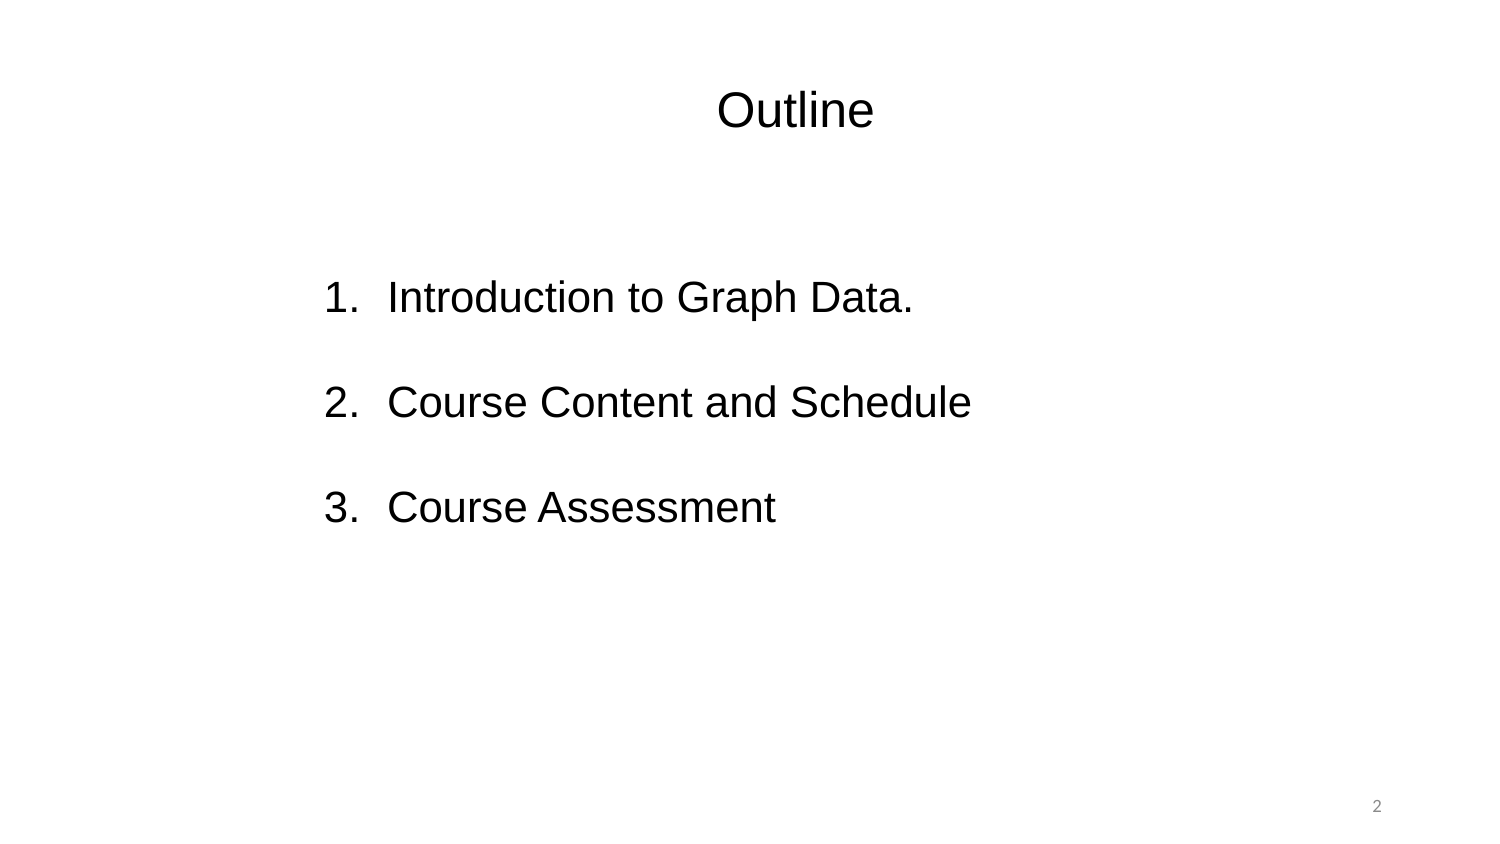

Outline
Introduction to Graph Data.
Course Content and Schedule
Course Assessment
2